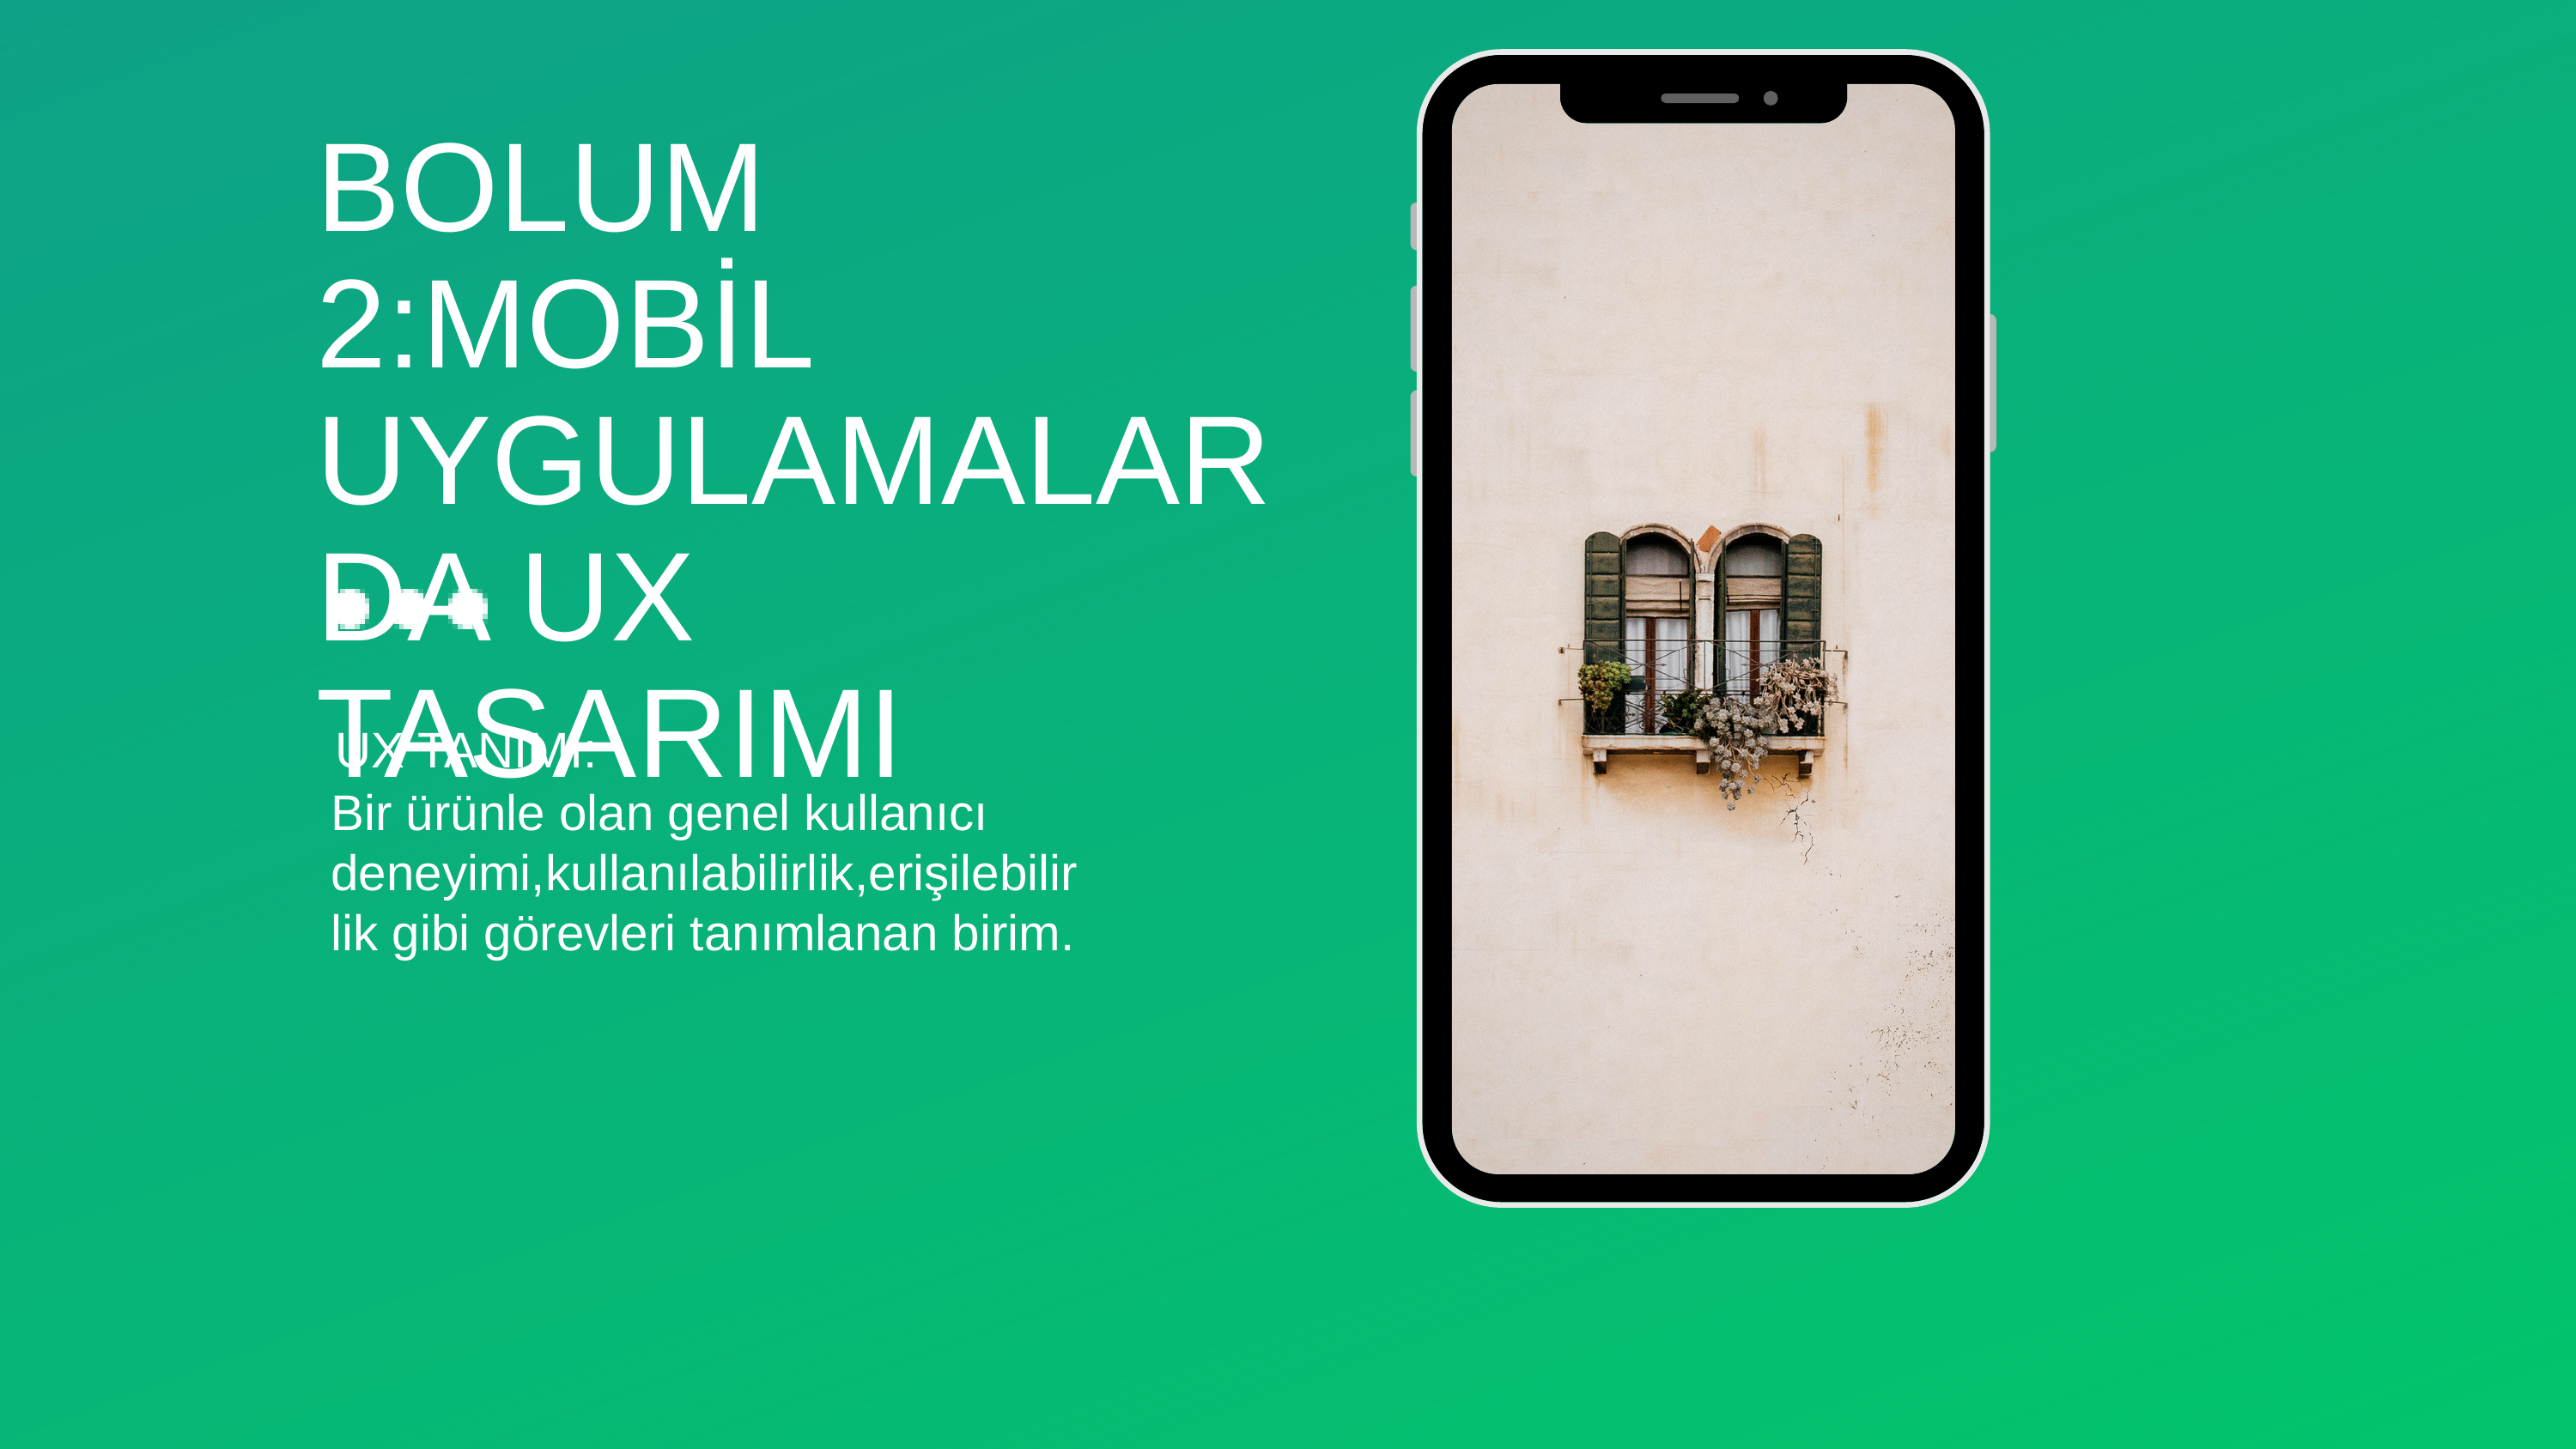

BOLUM 2:MOBİL UYGULAMALARDA UX TASARIMI

UX TANIMI:
Bir ürünle olan genel kullanıcı deneyimi,kullanılabilirlik,erişilebilirlik gibi görevleri tanımlanan birim.